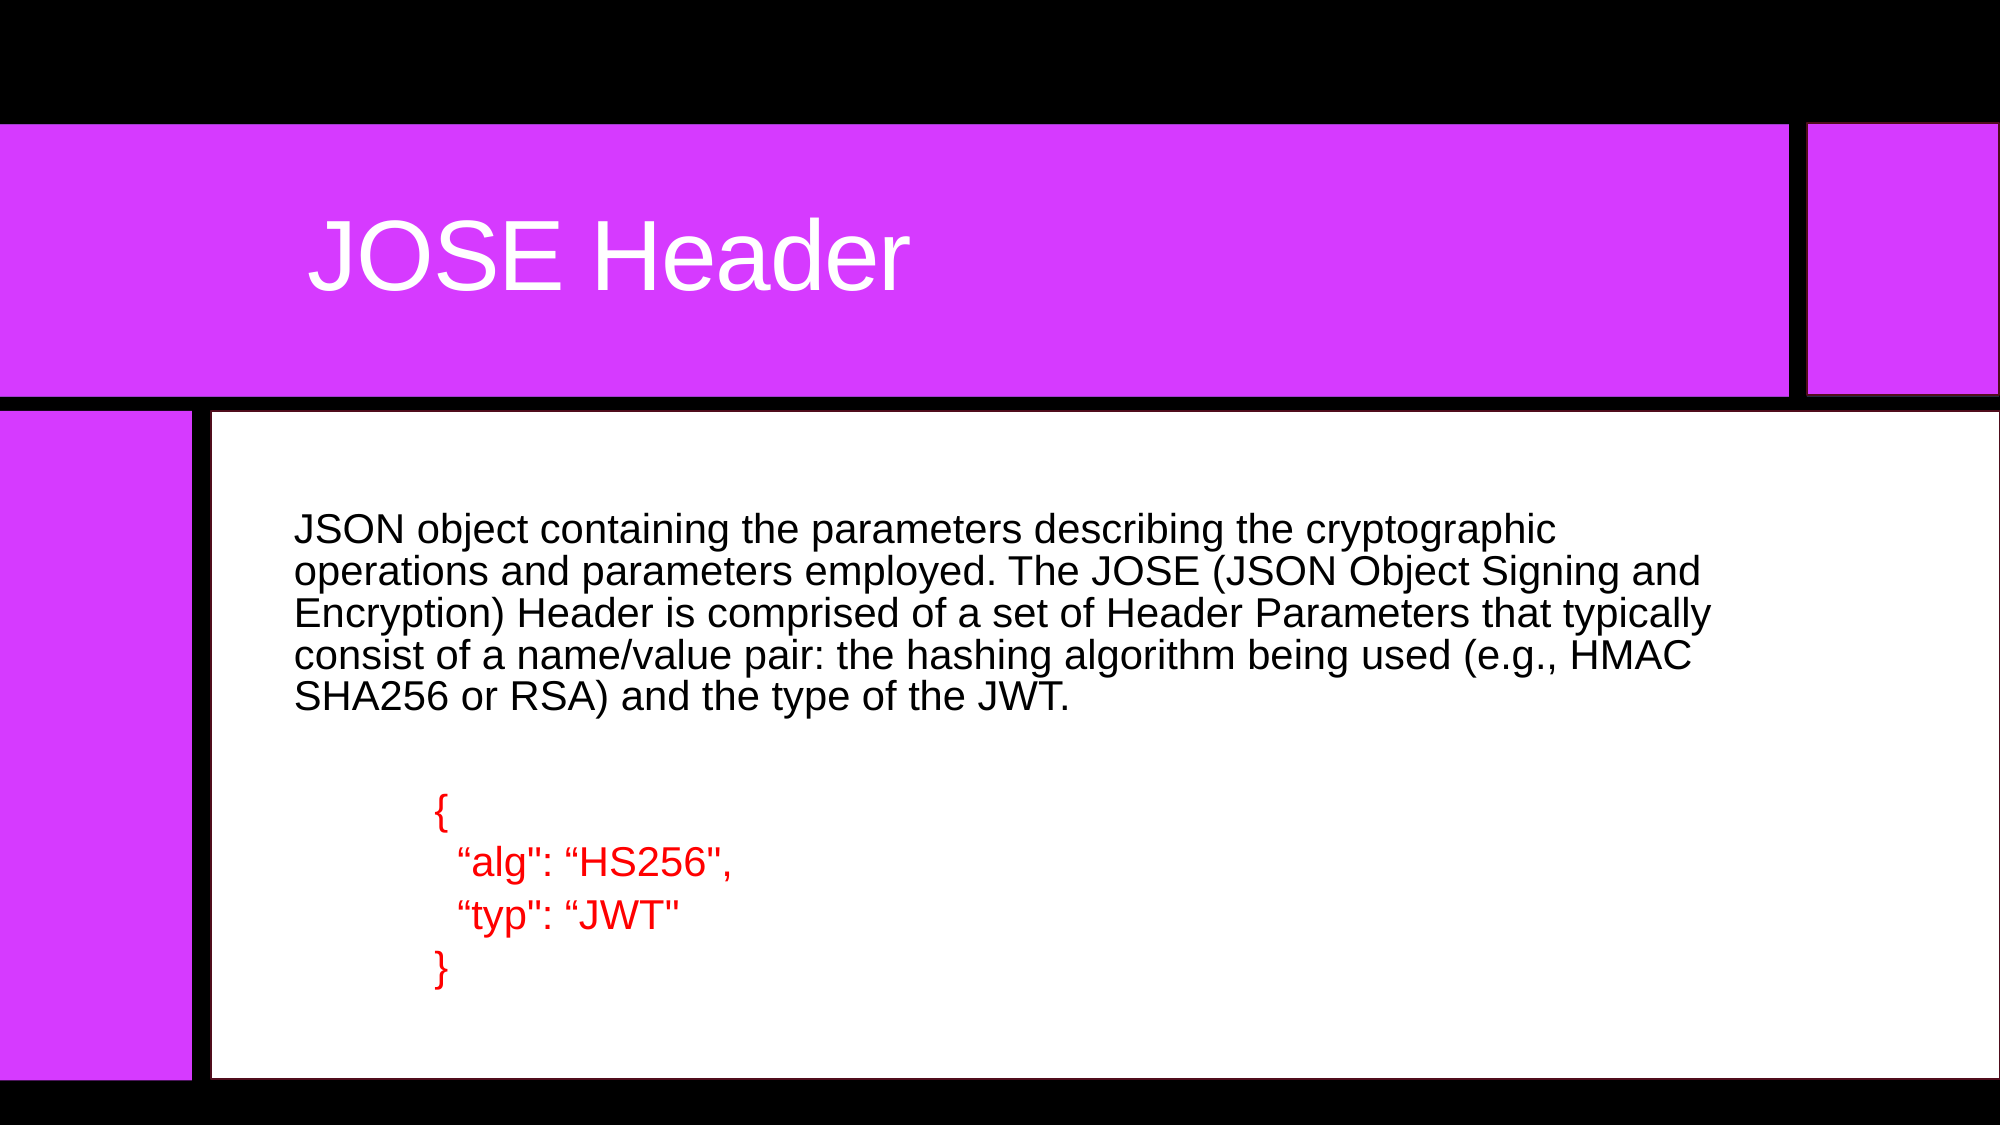

# JOSE Header

JSON object containing the parameters describing the cryptographic operations and parameters employed. The JOSE (JSON Object Signing and Encryption) Header is comprised of a set of Header Parameters that typically consist of a name/value pair: the hashing algorithm being used (e.g., HMAC SHA256 or RSA) and the type of the JWT.

{
  “alg": “HS256",
  “typ": “JWT"
}